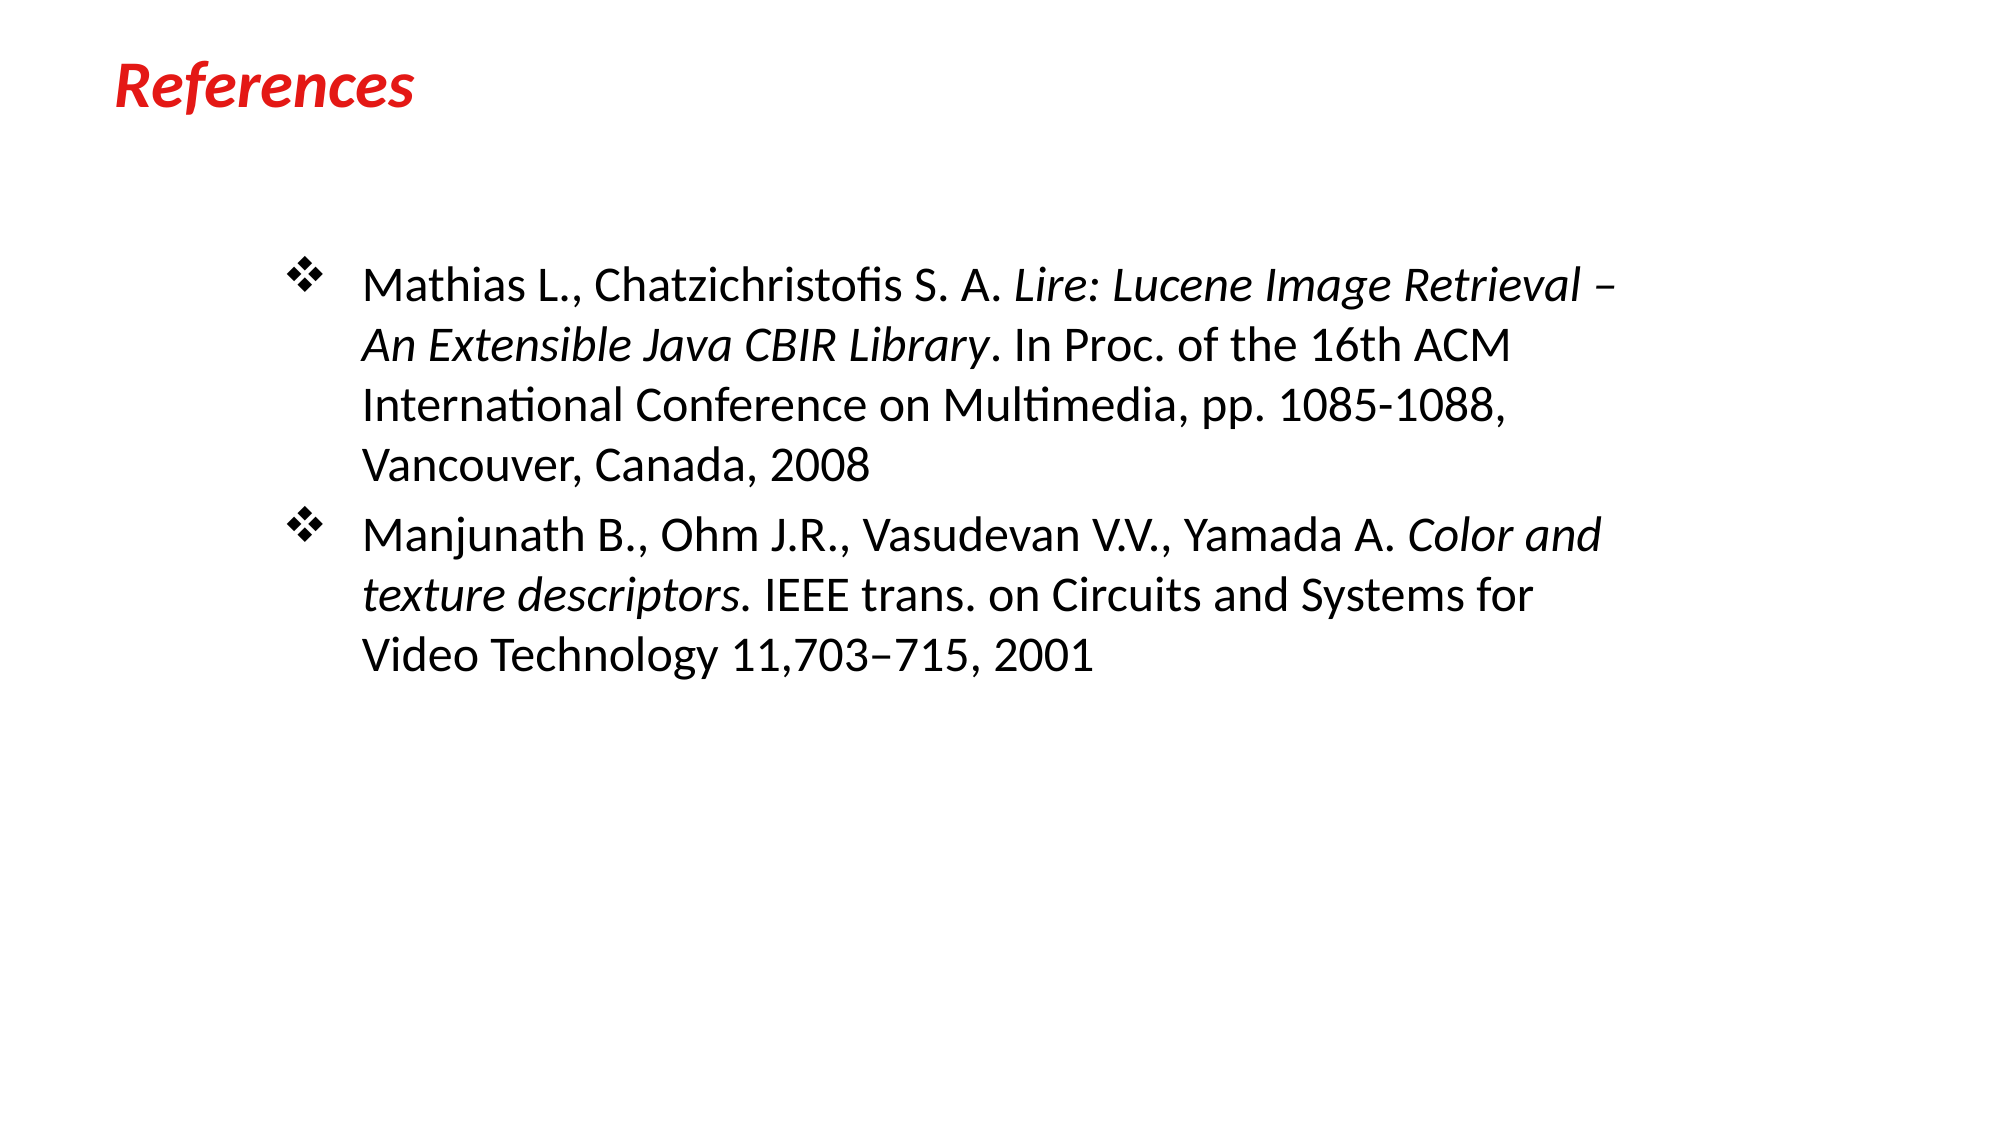

# References
Mathias L., Chatzichristofis S. A. Lire: Lucene Image Retrieval – An Extensible Java CBIR Library. In Proc. of the 16th ACM International Conference on Multimedia, pp. 1085-1088, Vancouver, Canada, 2008
Manjunath B., Ohm J.R., Vasudevan V.V., Yamada A. Color and texture descriptors. IEEE trans. on Circuits and Systems for Video Technology 11,703–715, 2001